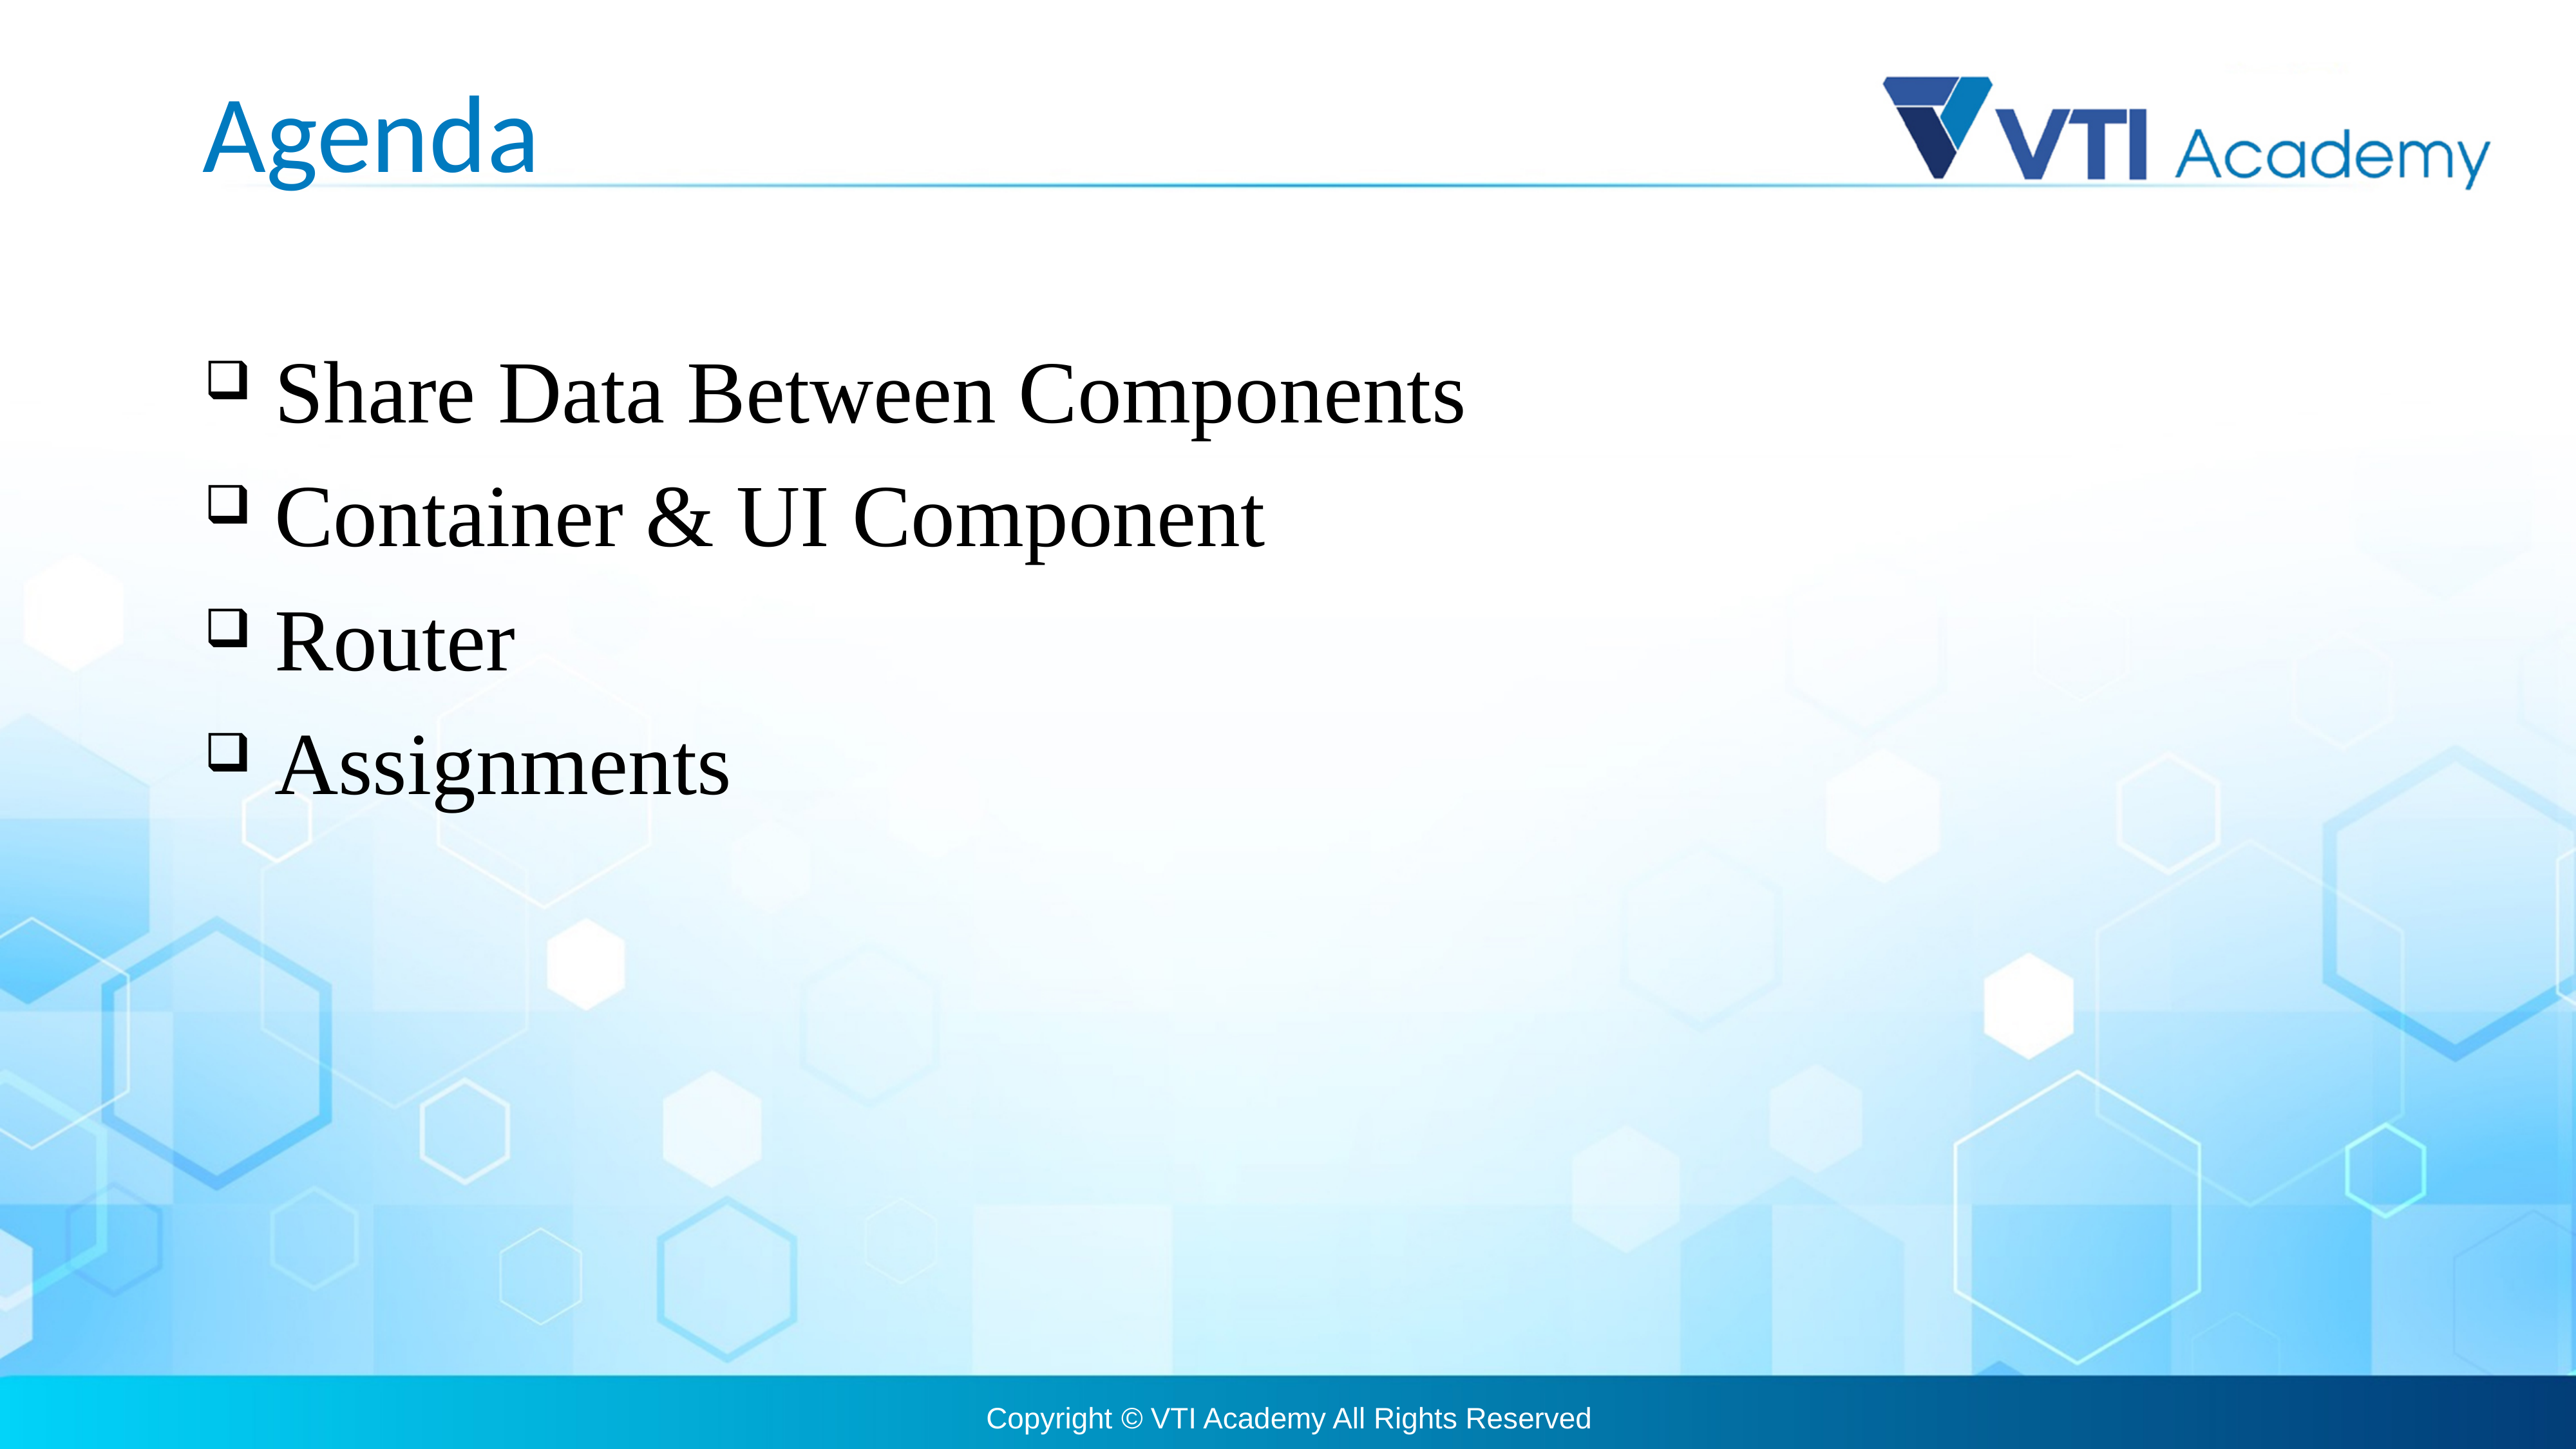

# Agenda
 Share Data Between Components
 Container & UI Component
 Router
 Assignments
Copyright © VTI Academy All Rights Reserved